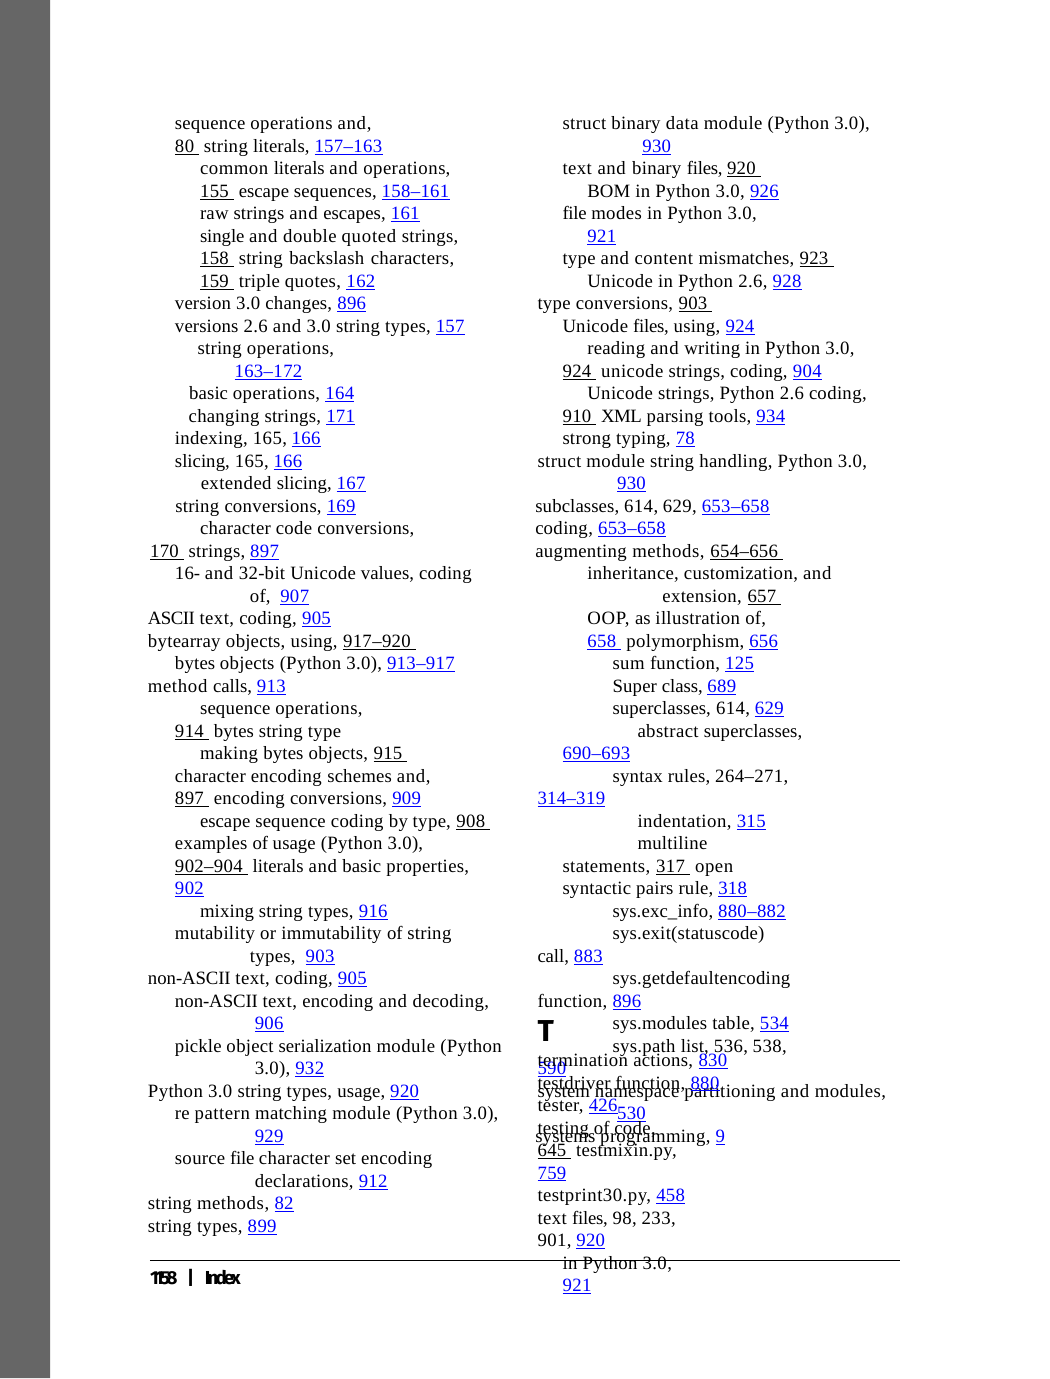

sequence operations and, 80  string literals, 157–163
common literals and operations, 155  escape sequences, 158–161
raw strings and escapes, 161
single and double quoted strings, 158  string backslash characters, 159  triple quotes, 162
version 3.0 changes, 896
versions 2.6 and 3.0 string types, 157
string operations, 163–172
basic operations, 164
changing strings, 171
indexing, 165, 166
slicing, 165, 166
extended slicing, 167
string conversions, 169
character code conversions, 170  strings, 897
16- and 32-bit Unicode values, coding of,  907
ASCII text, coding, 905
bytearray objects, using, 917–920  bytes objects (Python 3.0), 913–917
method calls, 913
sequence operations, 914  bytes string type
making bytes objects, 915  character encoding schemes and, 897  encoding conversions, 909
escape sequence coding by type, 908  examples of usage (Python 3.0), 902–904  literals and basic properties, 902
mixing string types, 916
mutability or immutability of string types,  903
non-ASCII text, coding, 905
non-ASCII text, encoding and decoding,  906
pickle object serialization module (Python  3.0), 932
Python 3.0 string types, usage, 920
re pattern matching module (Python 3.0),  929
source file character set encoding  declarations, 912
string methods, 82
string types, 899
struct binary data module (Python 3.0),  930
text and binary files, 920  BOM in Python 3.0, 926
file modes in Python 3.0, 921
type and content mismatches, 923  Unicode in Python 2.6, 928
type conversions, 903  Unicode files, using, 924
reading and writing in Python 3.0, 924  unicode strings, coding, 904
Unicode strings, Python 2.6 coding, 910  XML parsing tools, 934
strong typing, 78
struct module string handling, Python 3.0,  930
subclasses, 614, 629, 653–658
coding, 653–658
augmenting methods, 654–656  inheritance, customization, and
extension, 657  OOP, as illustration of, 658  polymorphism, 656
sum function, 125
Super class, 689
superclasses, 614, 629
abstract superclasses, 690–693
syntax rules, 264–271, 314–319
indentation, 315
multiline statements, 317  open syntactic pairs rule, 318
sys.exc_info, 880–882
sys.exit(statuscode) call, 883
sys.getdefaultencoding function, 896
sys.modules table, 534
sys.path list, 536, 538, 590
system namespace partitioning and modules,  530
systems programming, 9
T
termination actions, 830
testdriver function, 880
tester, 426
testing of code, 645  testmixin.py, 759
testprint30.py, 458
text files, 98, 233, 901, 920
in Python 3.0, 921

1158  | Index